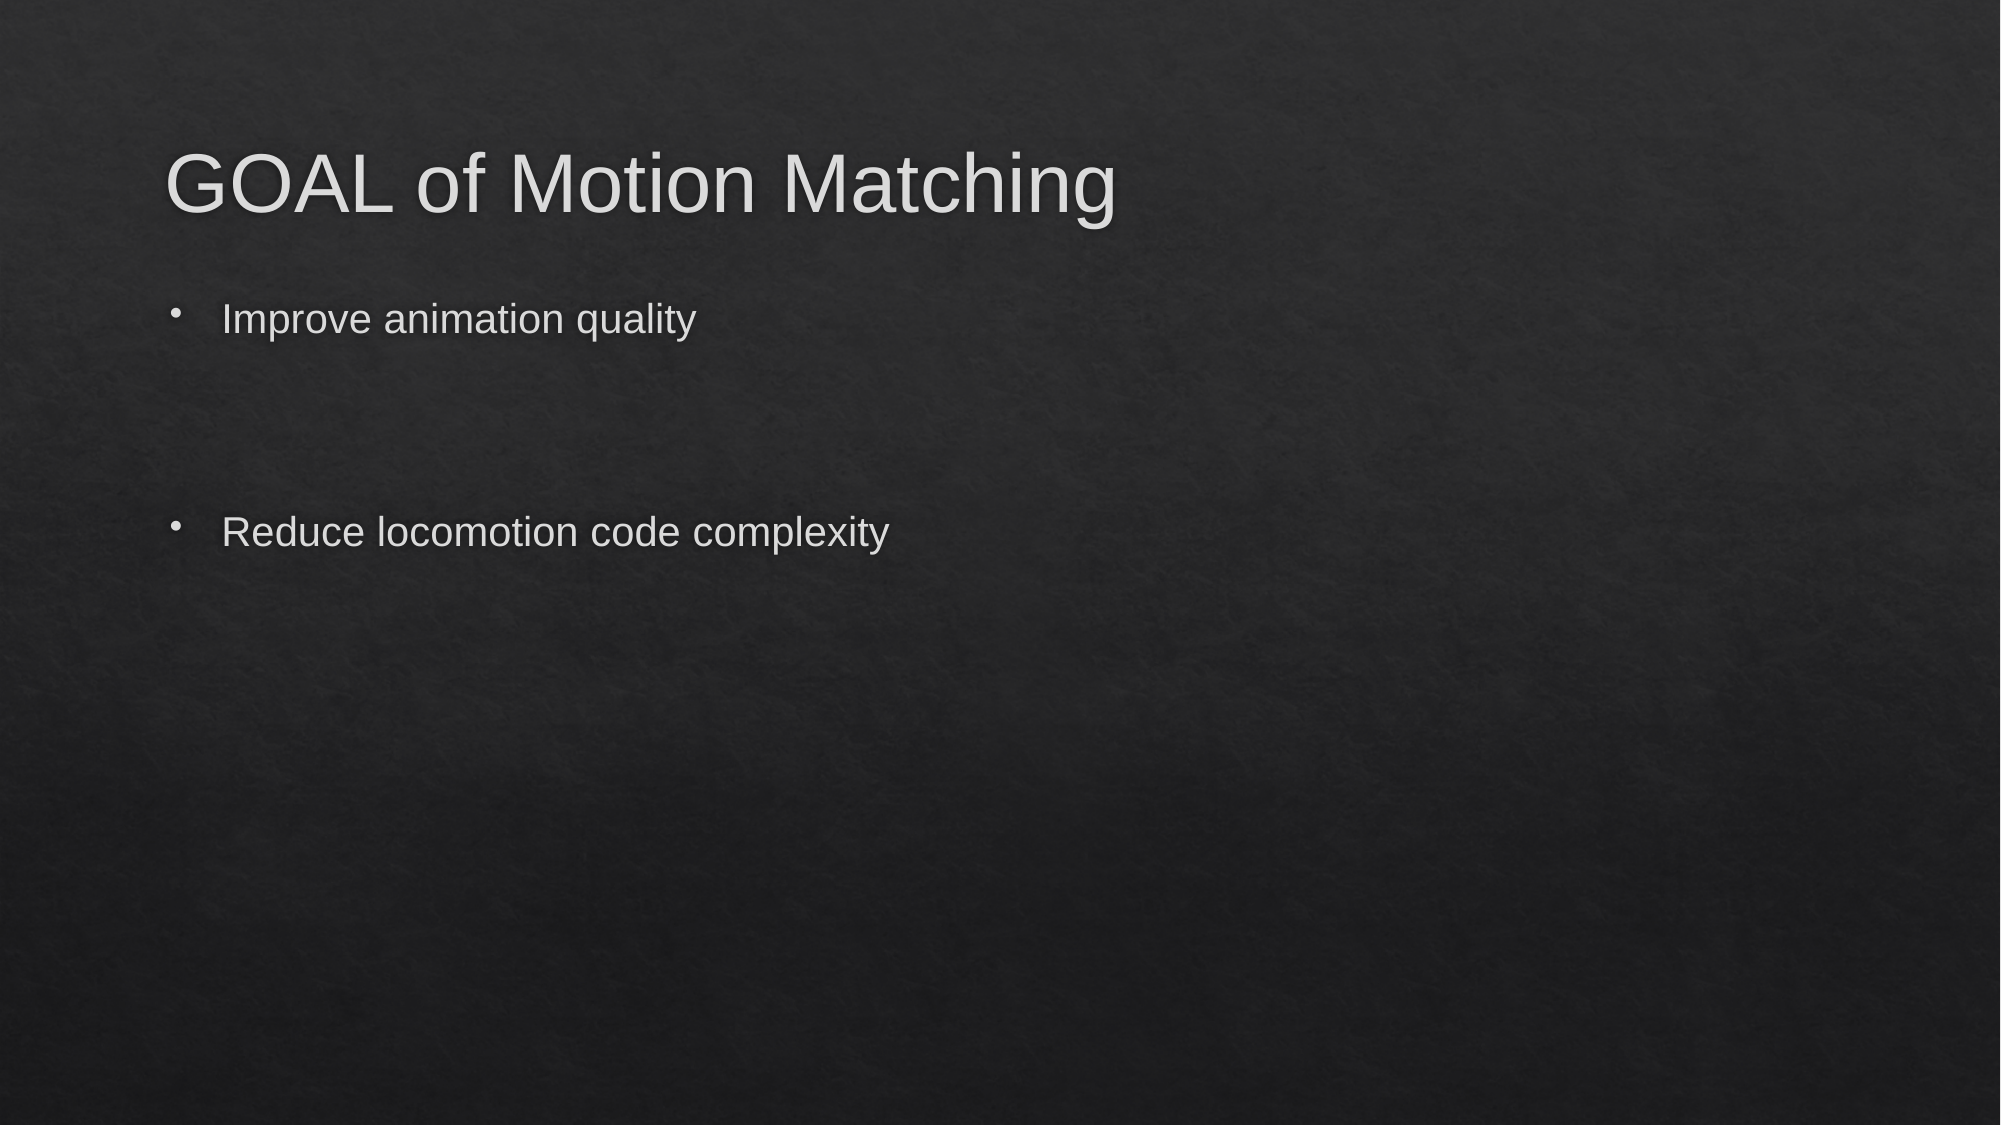

# GOAL of Motion Matching
Improve animation quality

Reduce locomotion code complexity